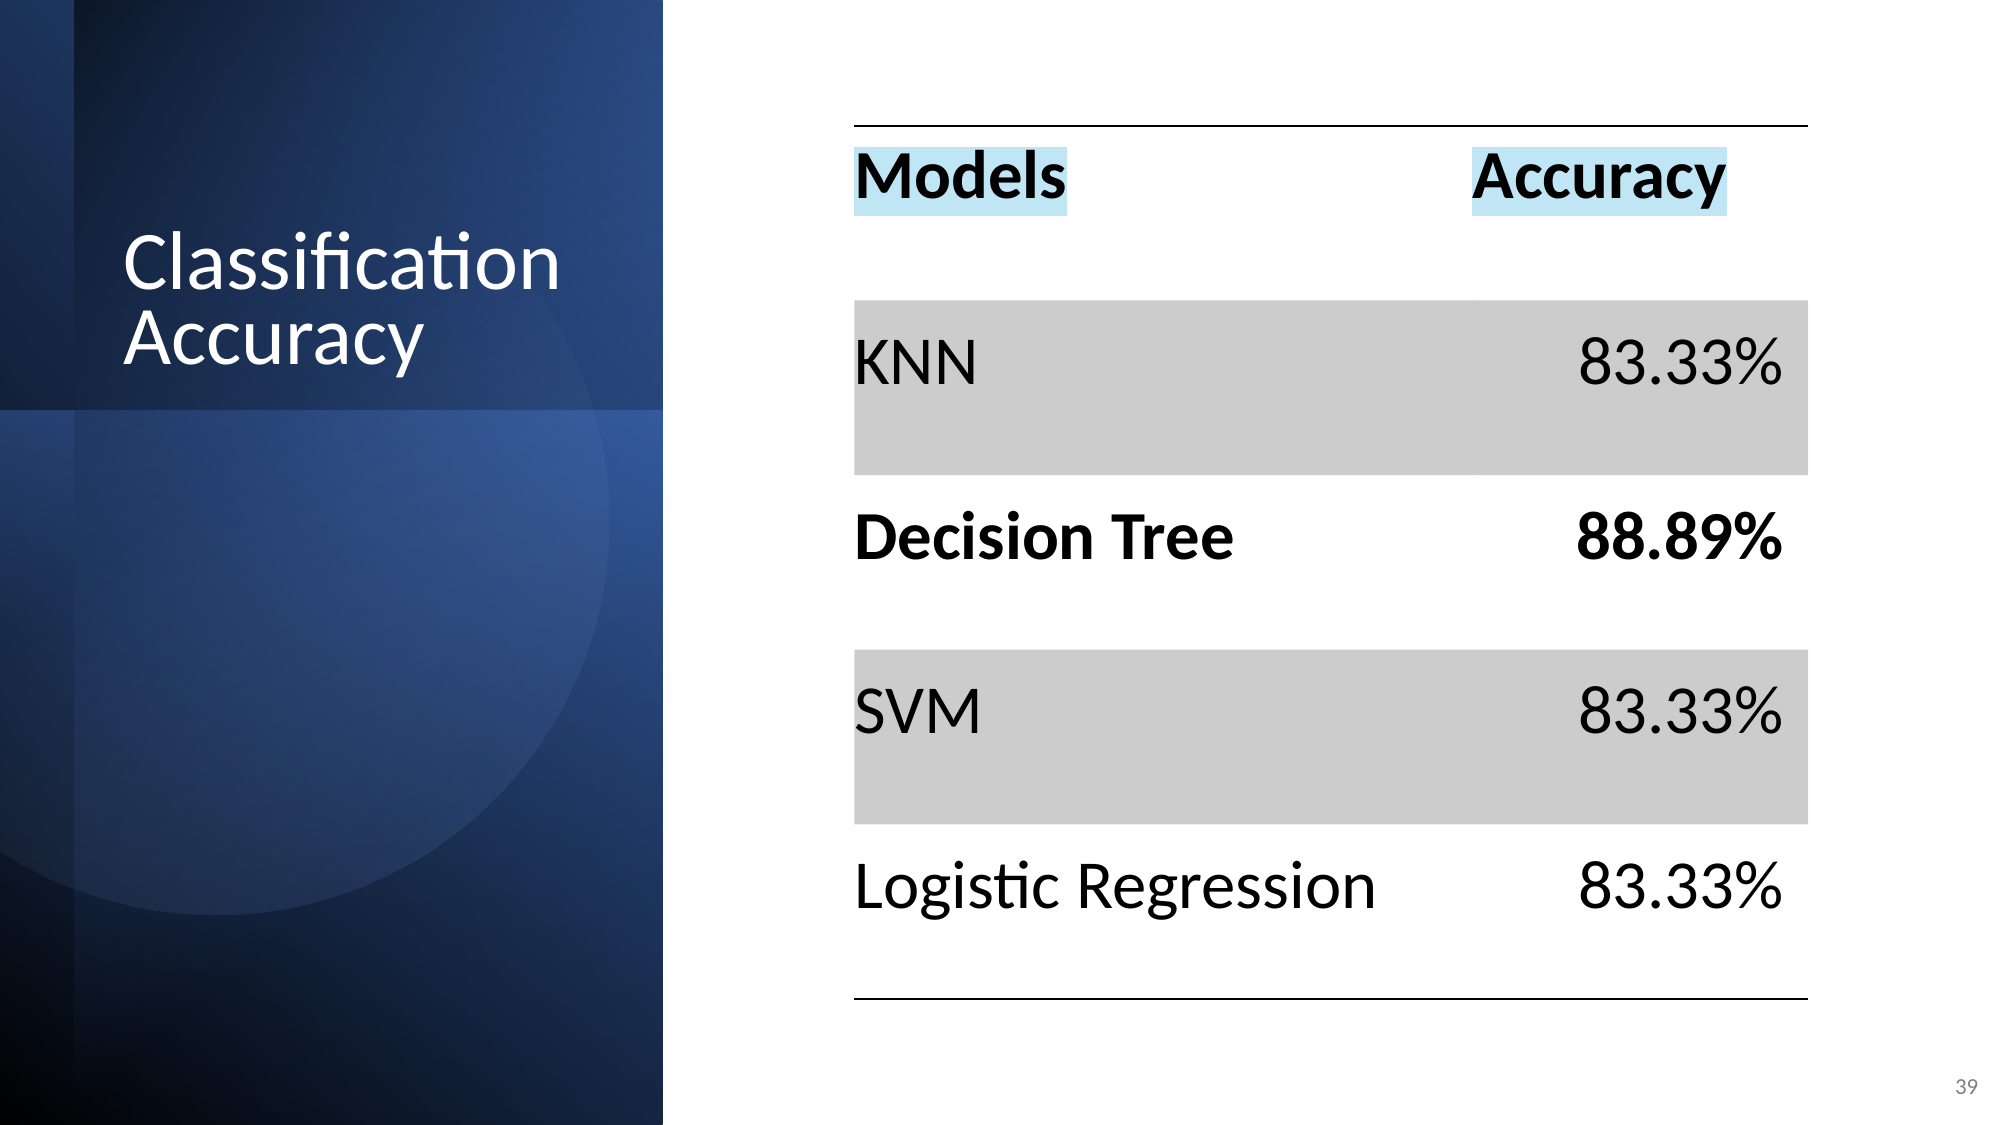

| Models | Accuracy |
| --- | --- |
| KNN | 83.33% |
| Decision Tree | 88.89% |
| SVM | 83.33% |
| Logistic Regression | 83.33% |

Classification Accuracy

39